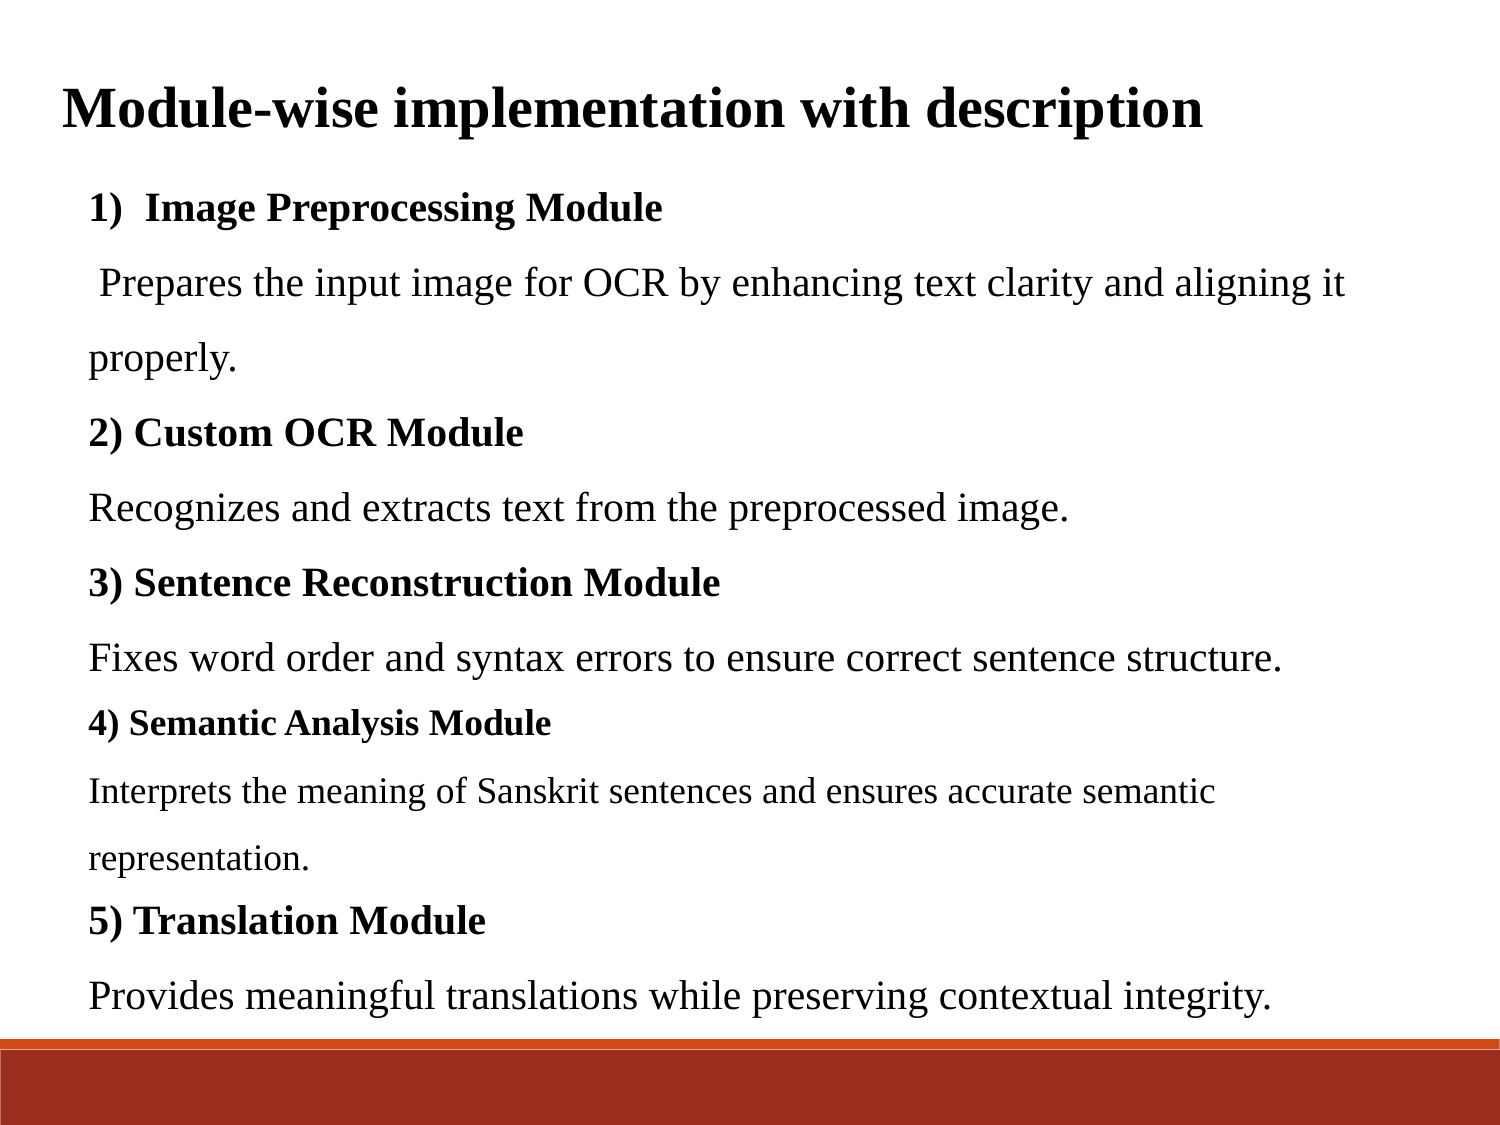

Module-wise implementation with description
Image Preprocessing Module
 Prepares the input image for OCR by enhancing text clarity and aligning it properly.
2) Custom OCR Module
Recognizes and extracts text from the preprocessed image.
3) Sentence Reconstruction Module
Fixes word order and syntax errors to ensure correct sentence structure.

4) Semantic Analysis Module
Interprets the meaning of Sanskrit sentences and ensures accurate semantic representation.
5) Translation Module
Provides meaningful translations while preserving contextual integrity.